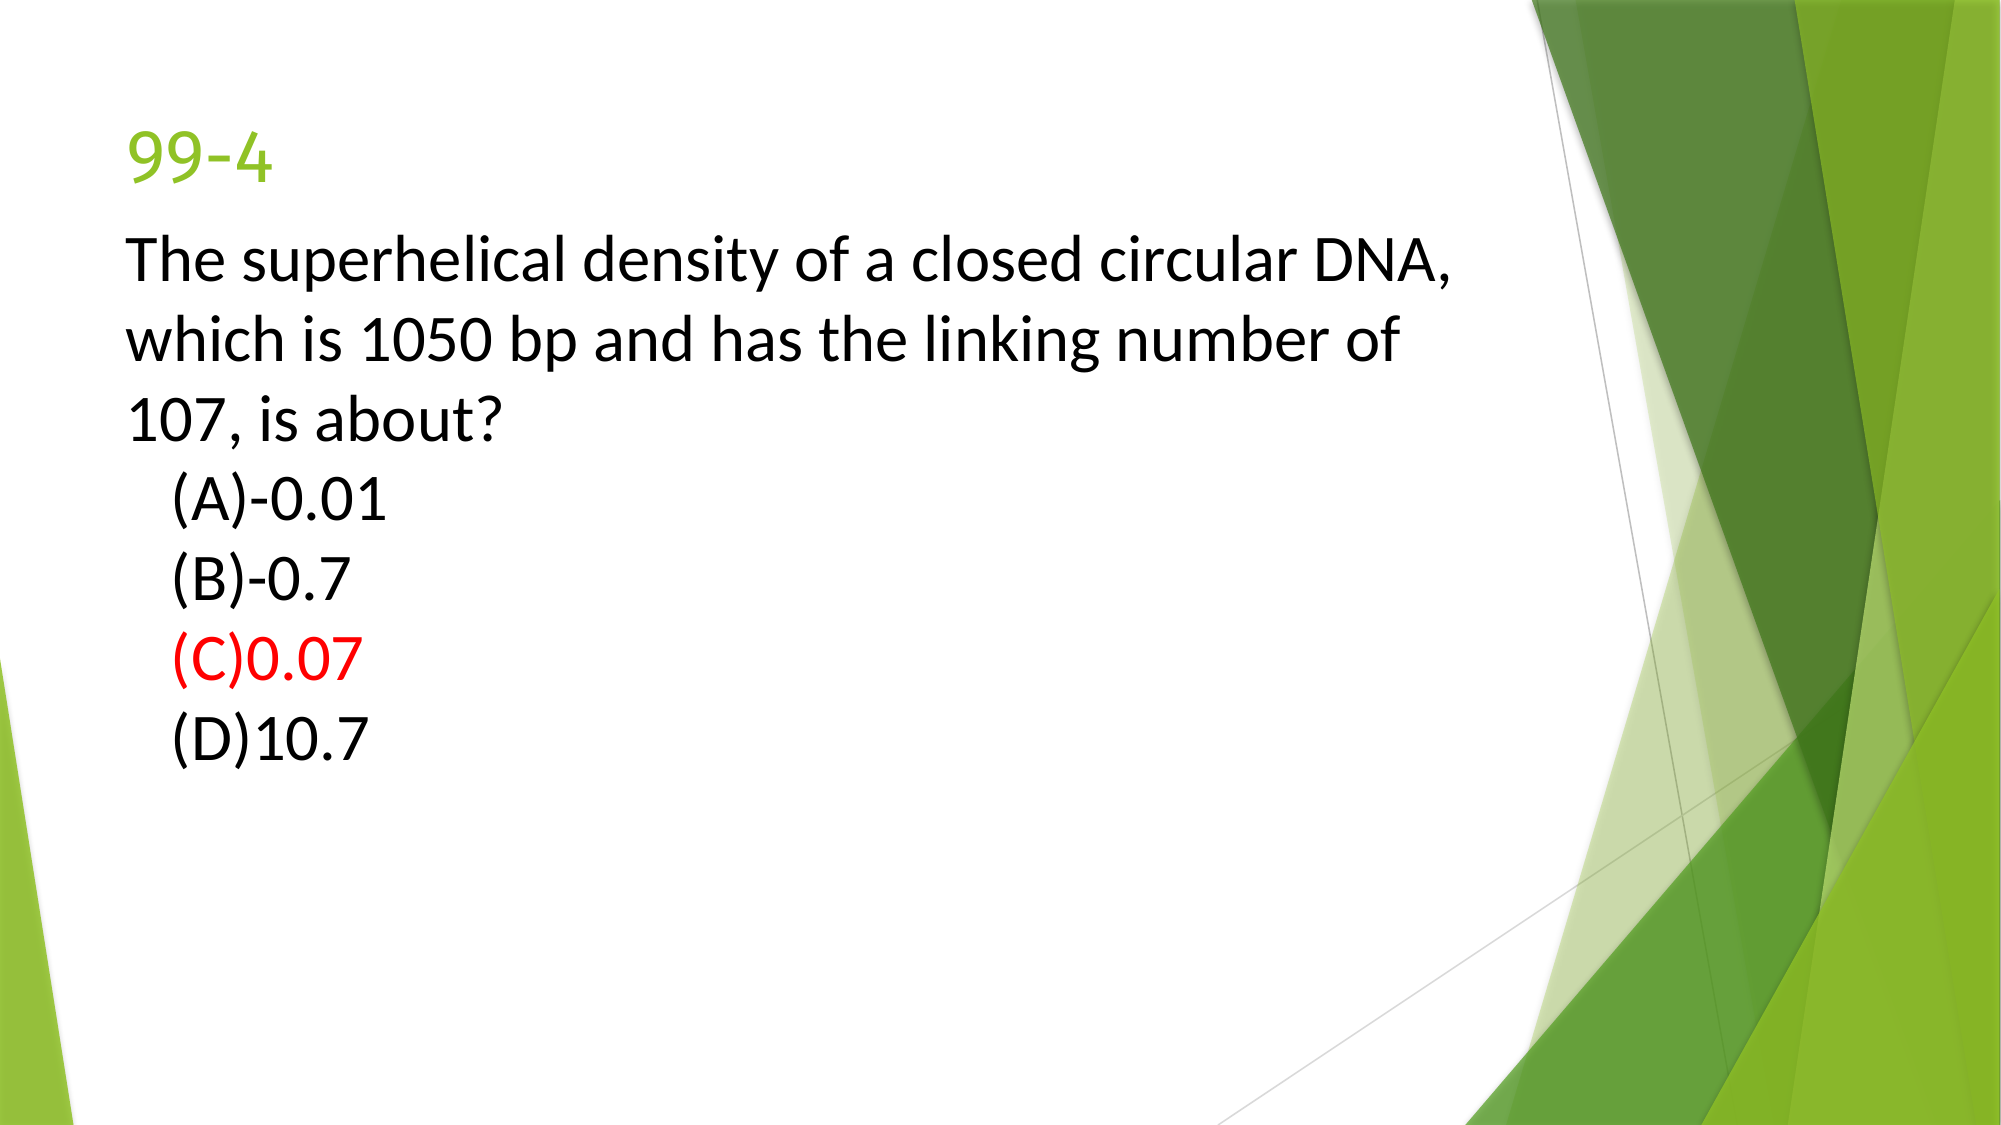

# 99-4
The superhelical density of a closed circular DNA, which is 1050 bp and has the linking number of 107, is about?
   (A)-0.01
   (B)-0.7
   (C)0.07
   (D)10.7